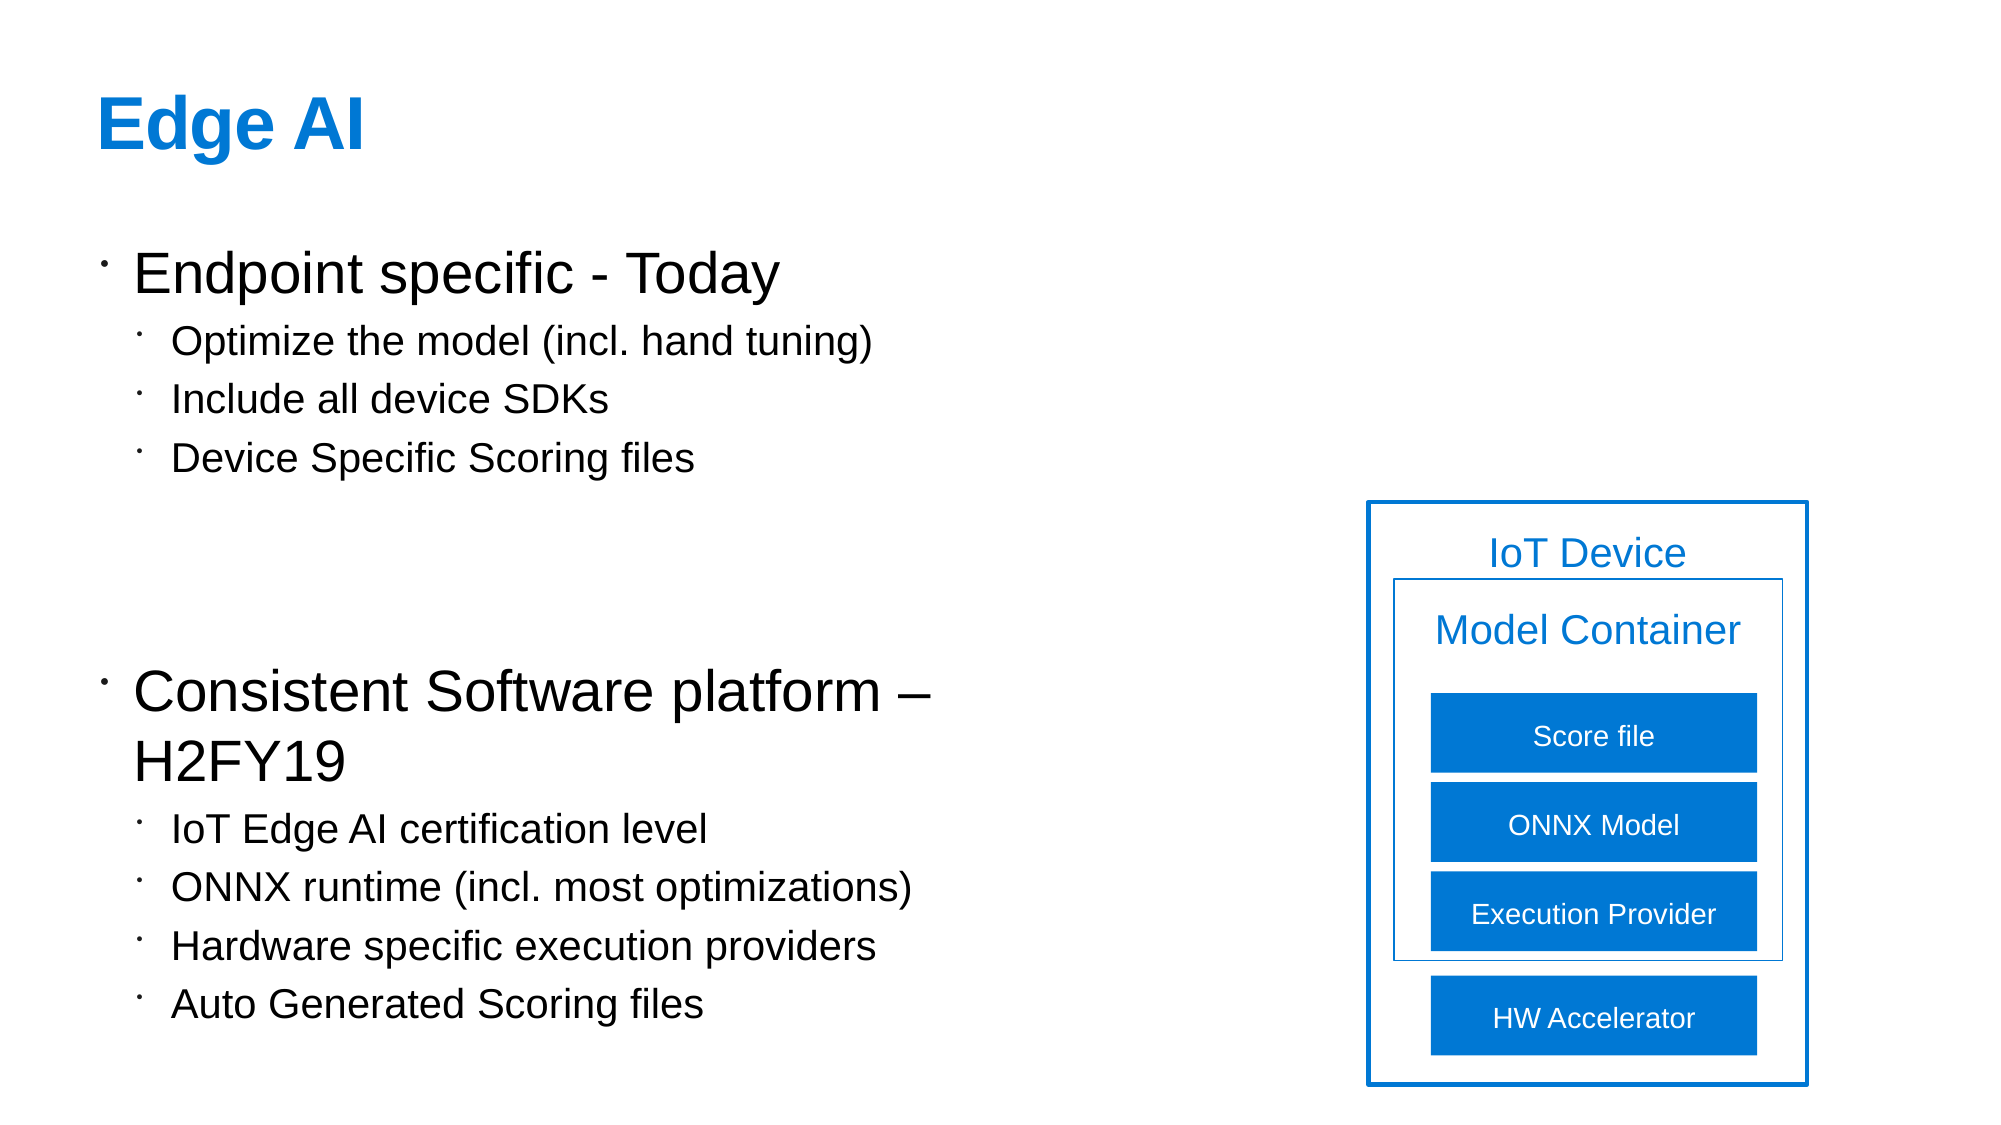

# Edge AI
Endpoint specific - Today
Optimize the model (incl. hand tuning)
Include all device SDKs
Device Specific Scoring files

Consistent Software platform – H2FY19
IoT Edge AI certification level
ONNX runtime (incl. most optimizations)
Hardware specific execution providers
Auto Generated Scoring files
IoT Device
Model Container
Score file
ONNX Model
Execution Provider
HW Accelerator